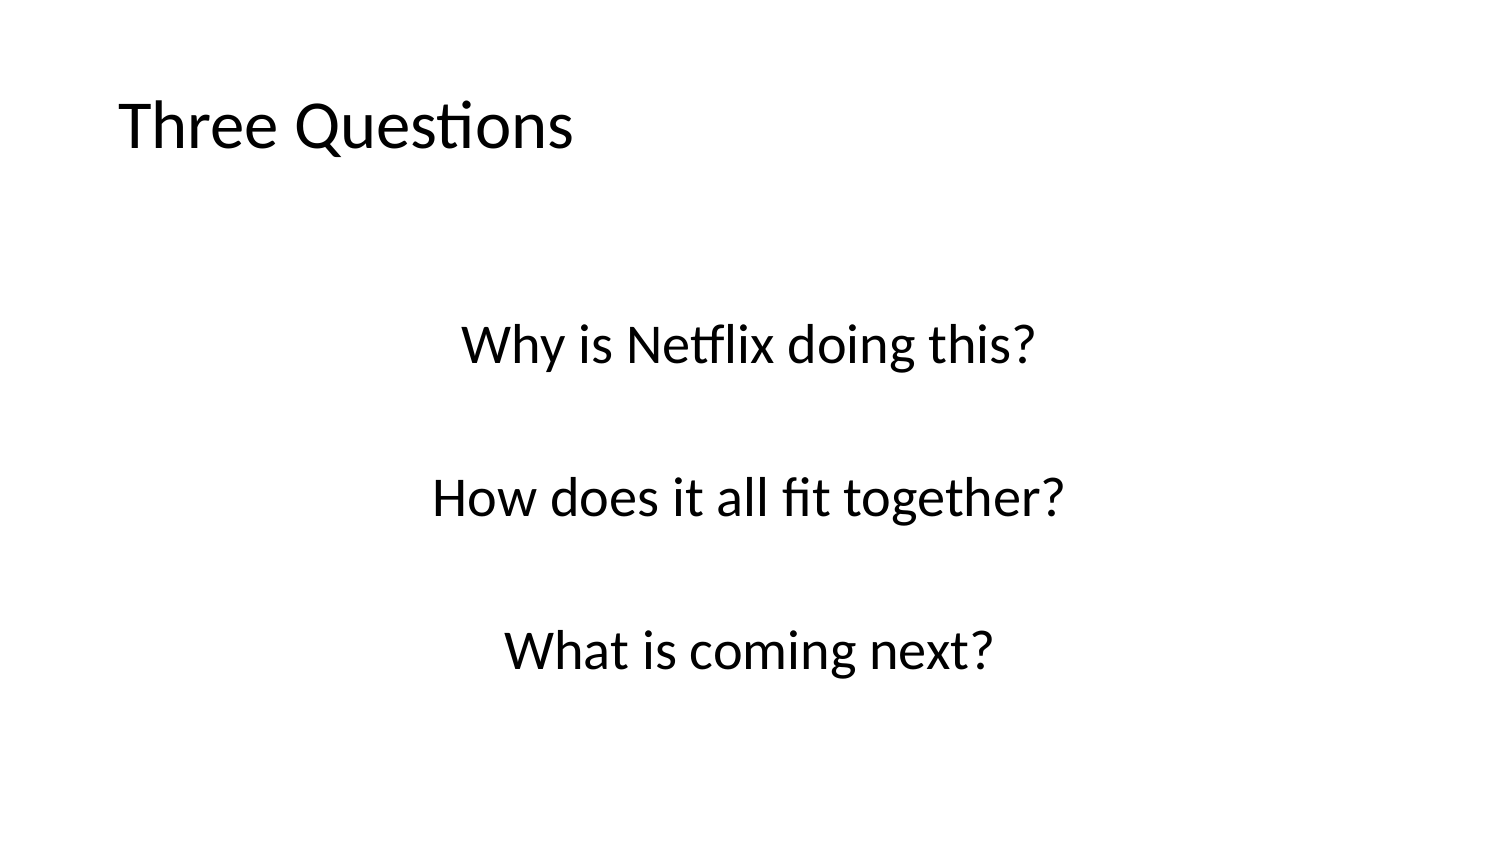

# Three Questions

Why is Netflix doing this?

How does it all fit together?

What is coming next?